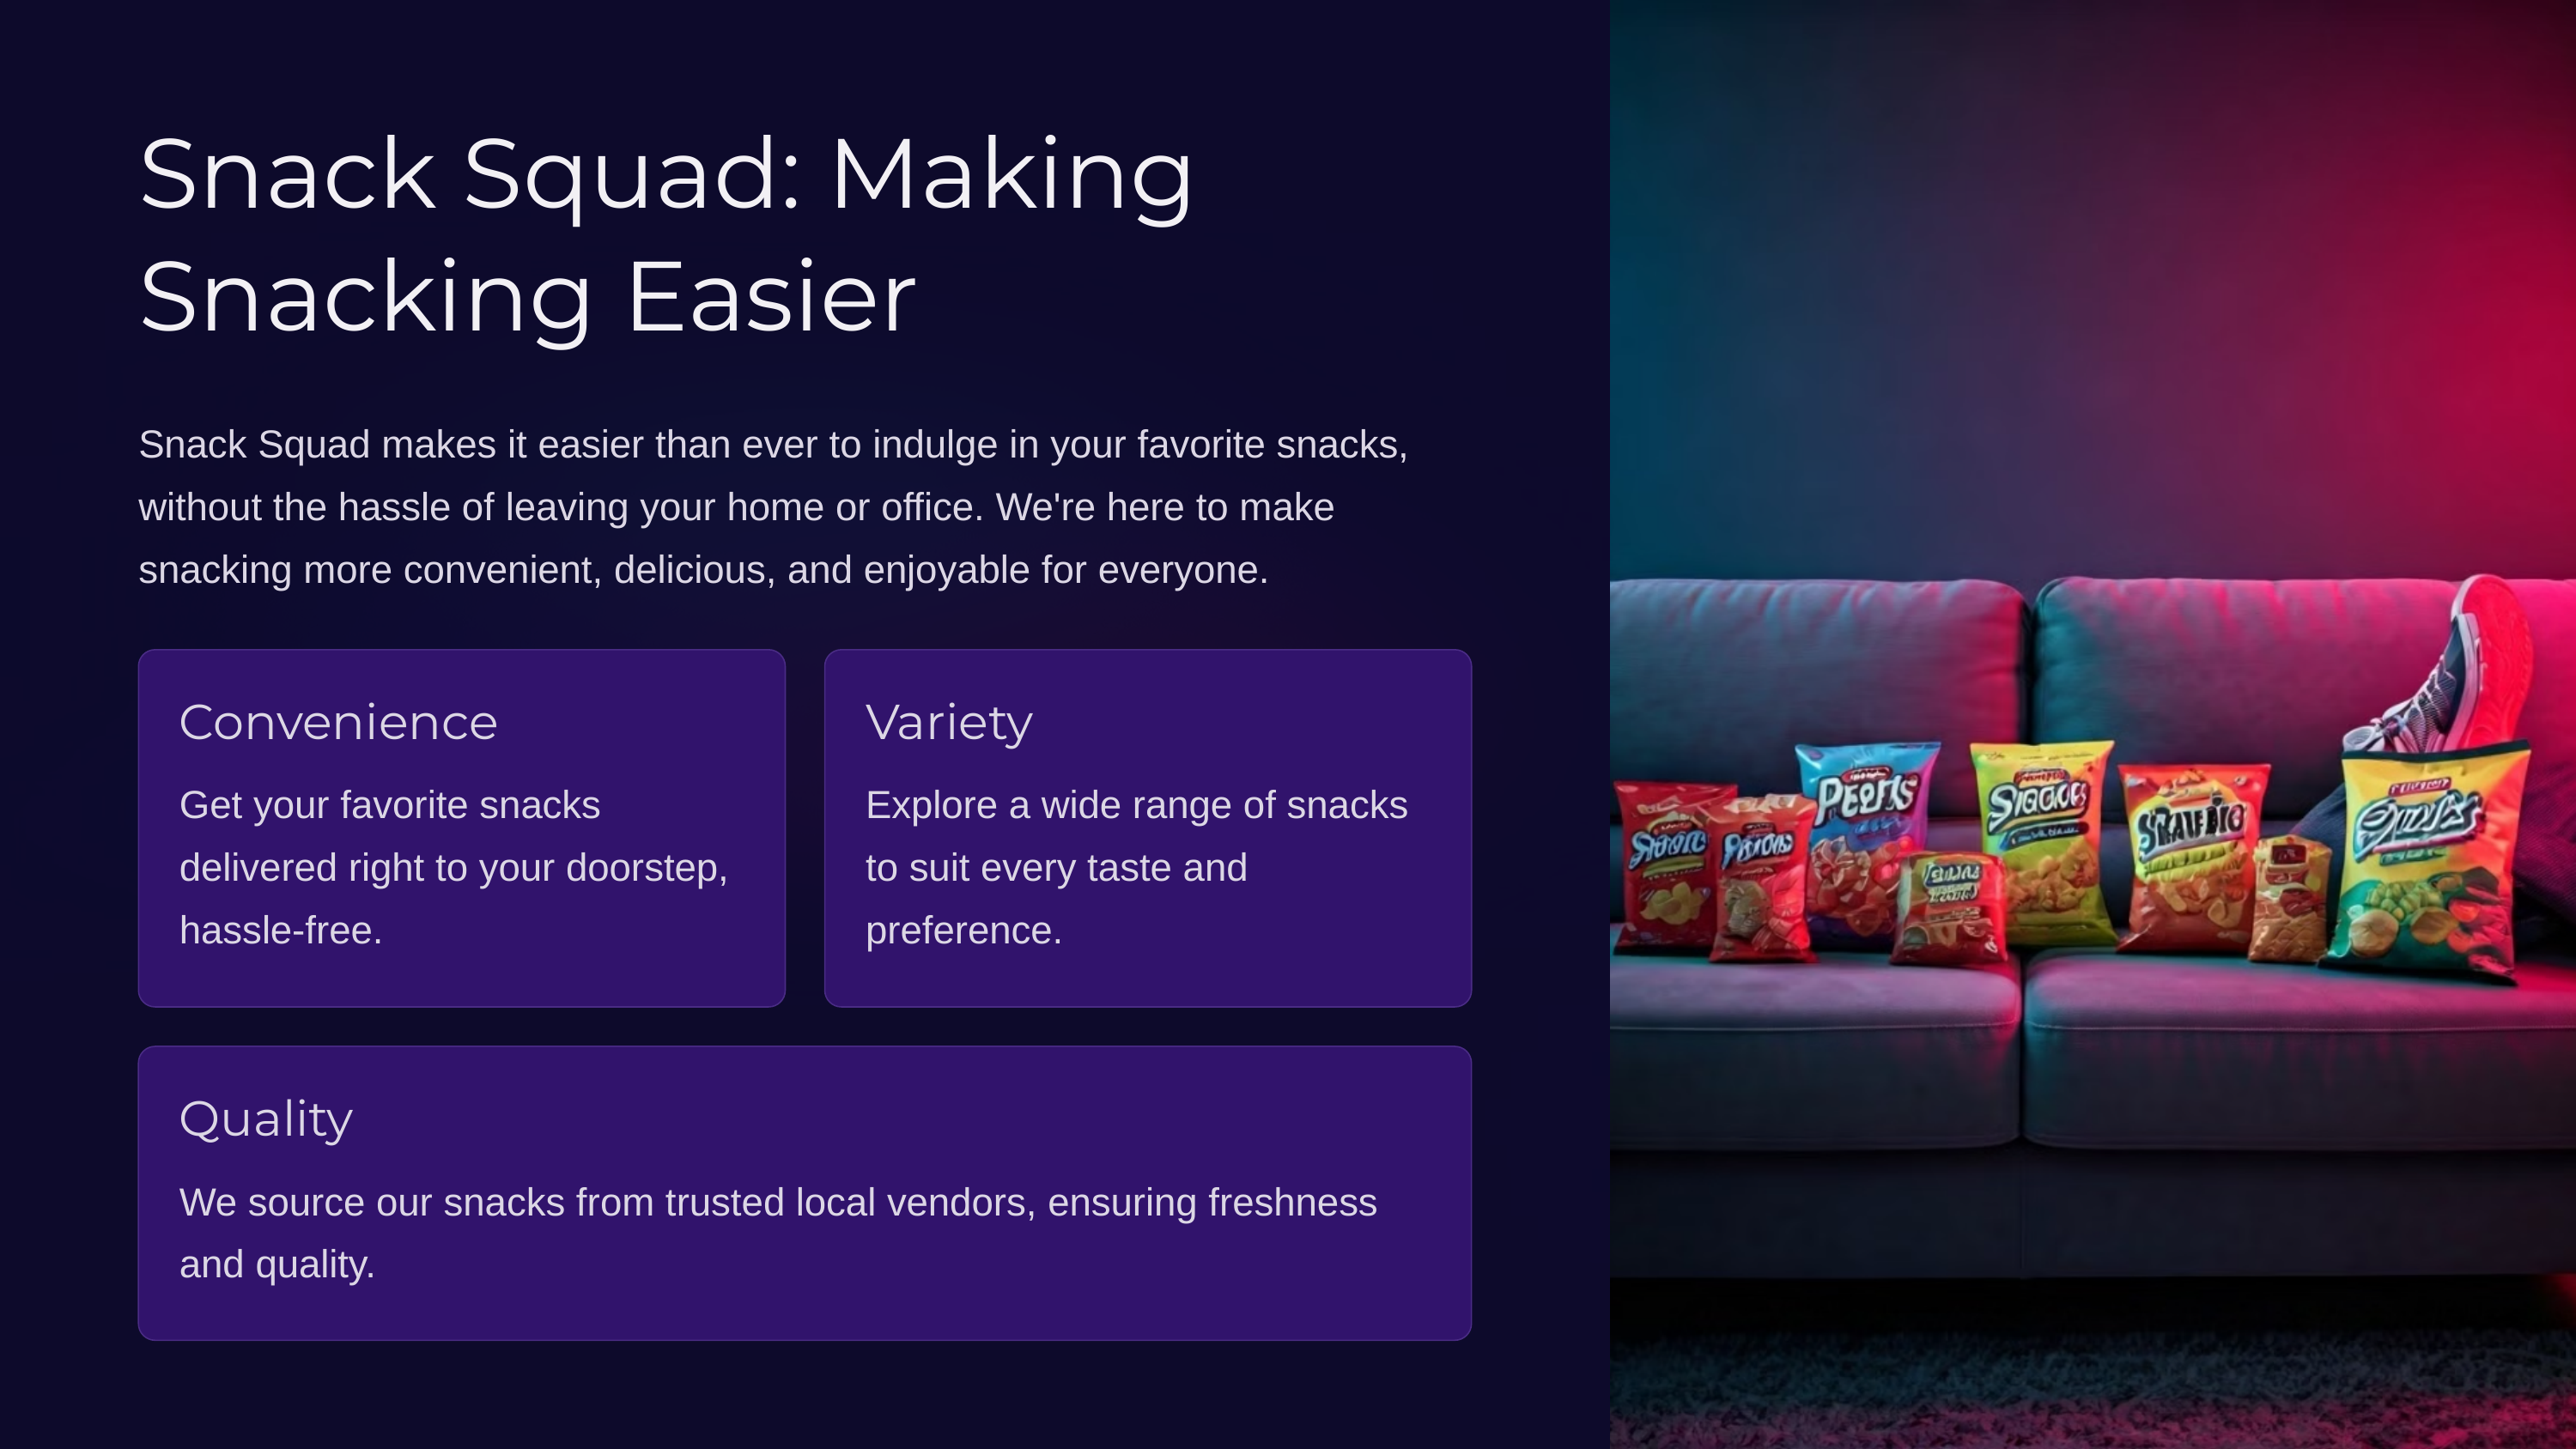

Snack Squad: Making Snacking Easier
Snack Squad makes it easier than ever to indulge in your favorite snacks, without the hassle of leaving your home or office. We're here to make snacking more convenient, delicious, and enjoyable for everyone.

Convenience
Variety
Get your favorite snacks delivered right to your doorstep, hassle-free.
Explore a wide range of snacks to suit every taste and preference.

Quality
We source our snacks from trusted local vendors, ensuring freshness and quality.